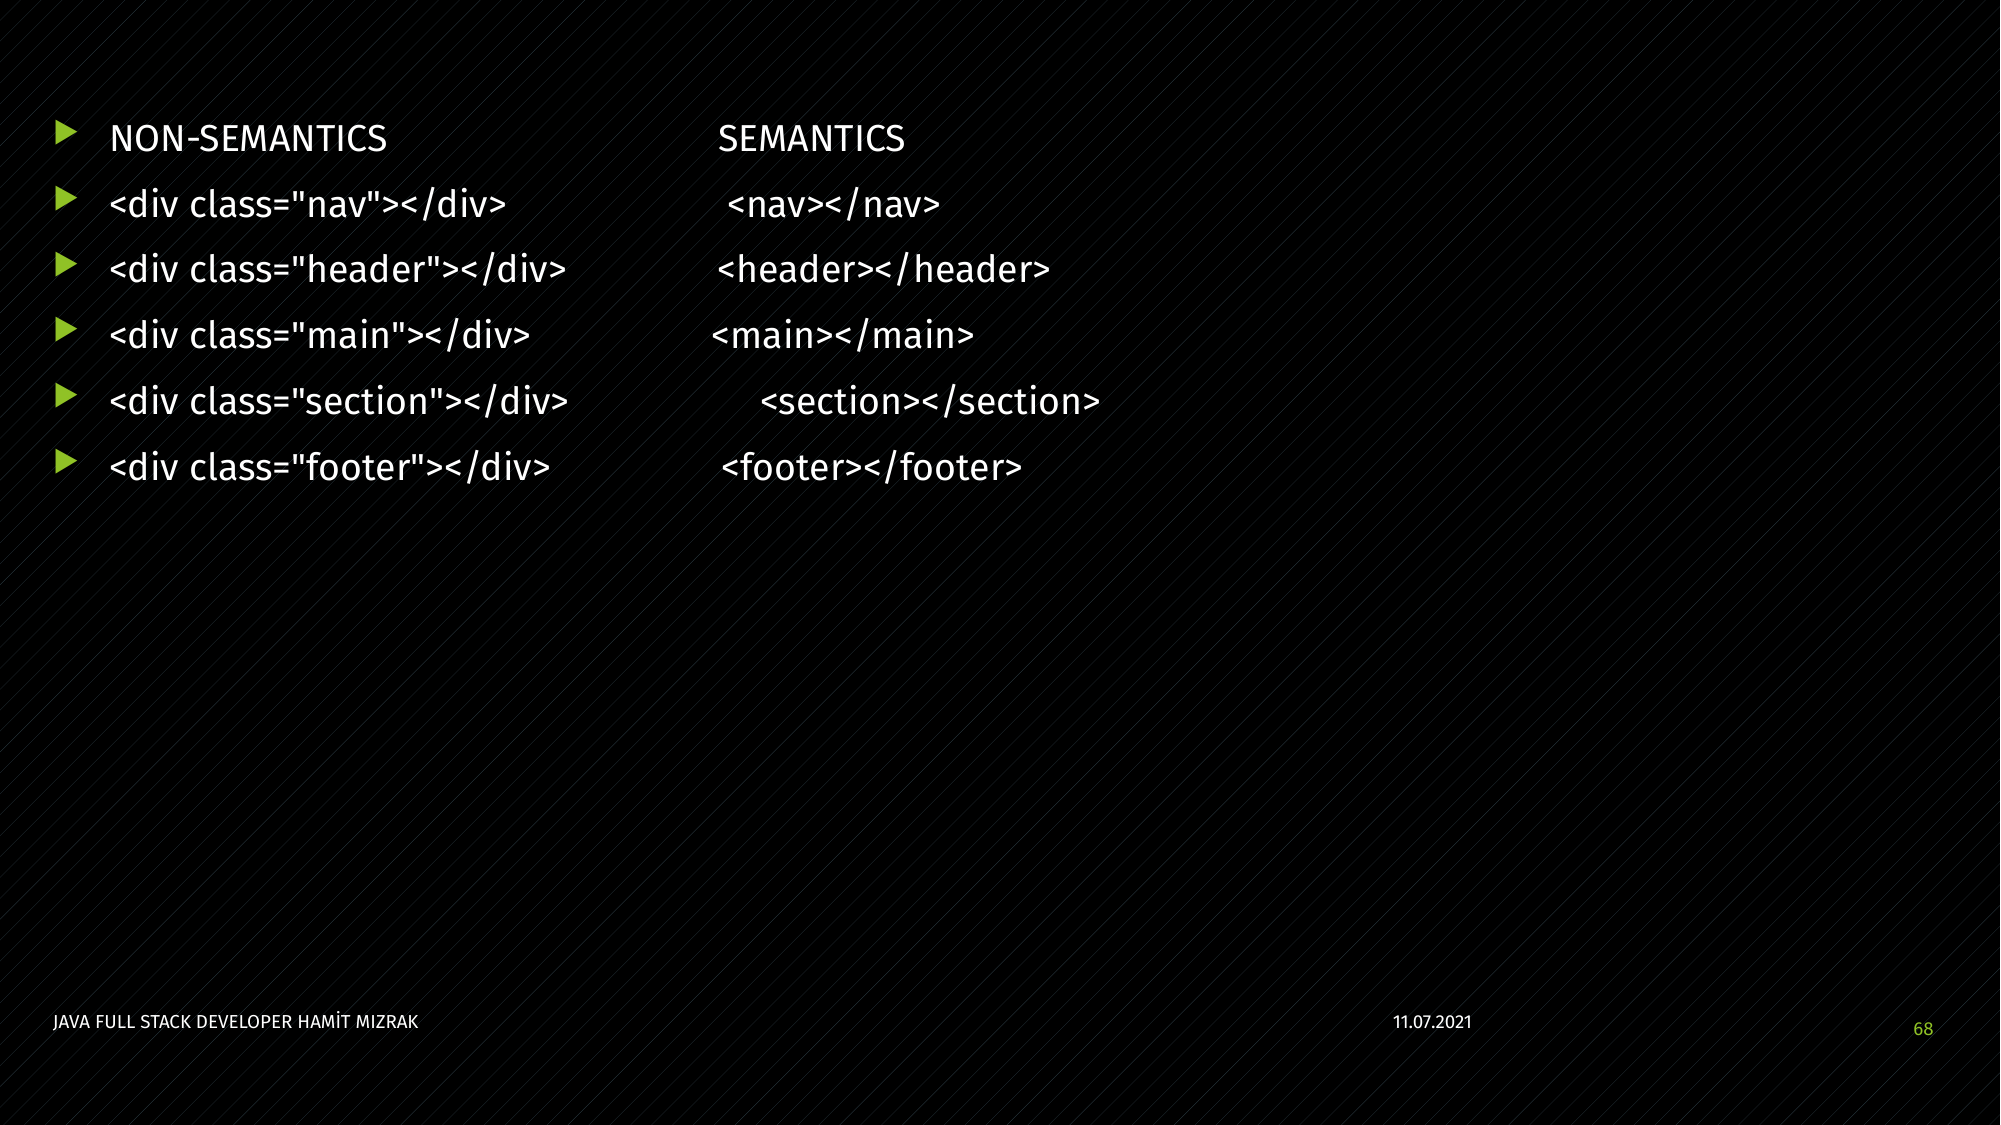

#
NON-SEMANTICS                                 SEMANTICS
<div class="nav"></div>                      <nav></nav>
<div class="header"></div>               <header></header>
<div class="main"></div>                  <main></main>
<div class="section"></div>                   <section></section>
<div class="footer"></div>                 <footer></footer>

JAVA FULL STACK DEVELOPER HAMİT MIZRAK
11.07.2021
68